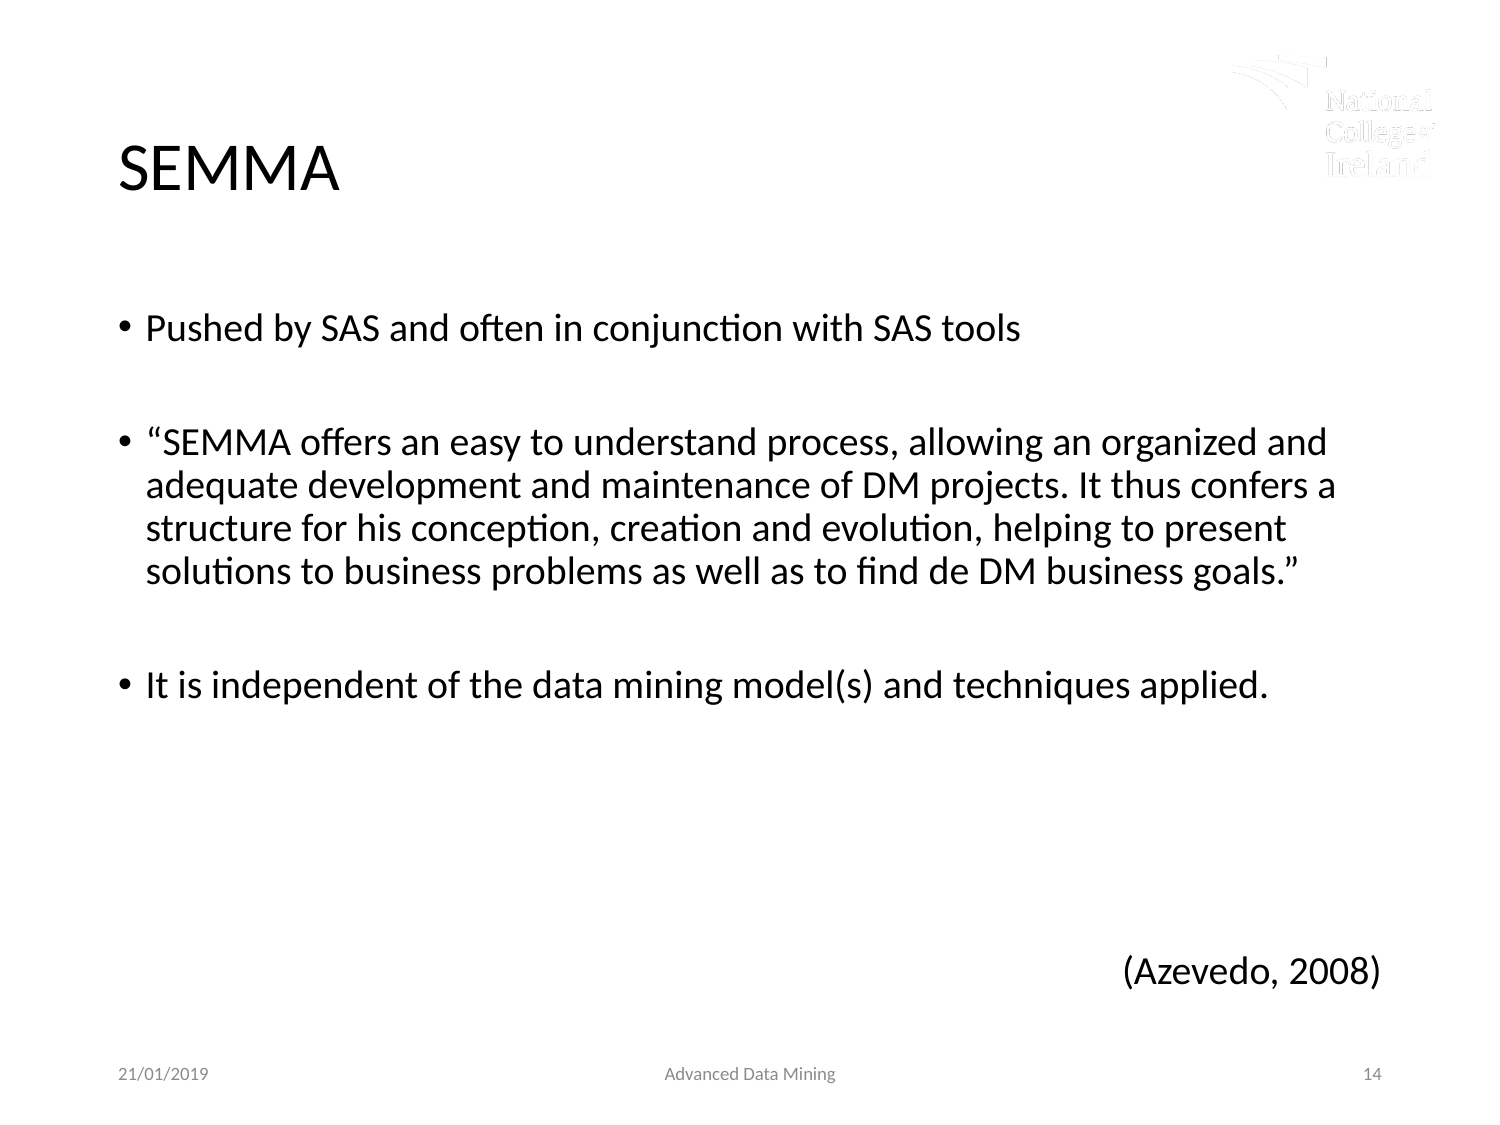

# SEMMA
Pushed by SAS and often in conjunction with SAS tools

“SEMMA offers an easy to understand process, allowing an organized and adequate development and maintenance of DM projects. It thus confers a structure for his conception, creation and evolution, helping to present solutions to business problems as well as to find de DM business goals.”

It is independent of the data mining model(s) and techniques applied.

(Azevedo, 2008)
21/01/2019
Advanced Data Mining
14